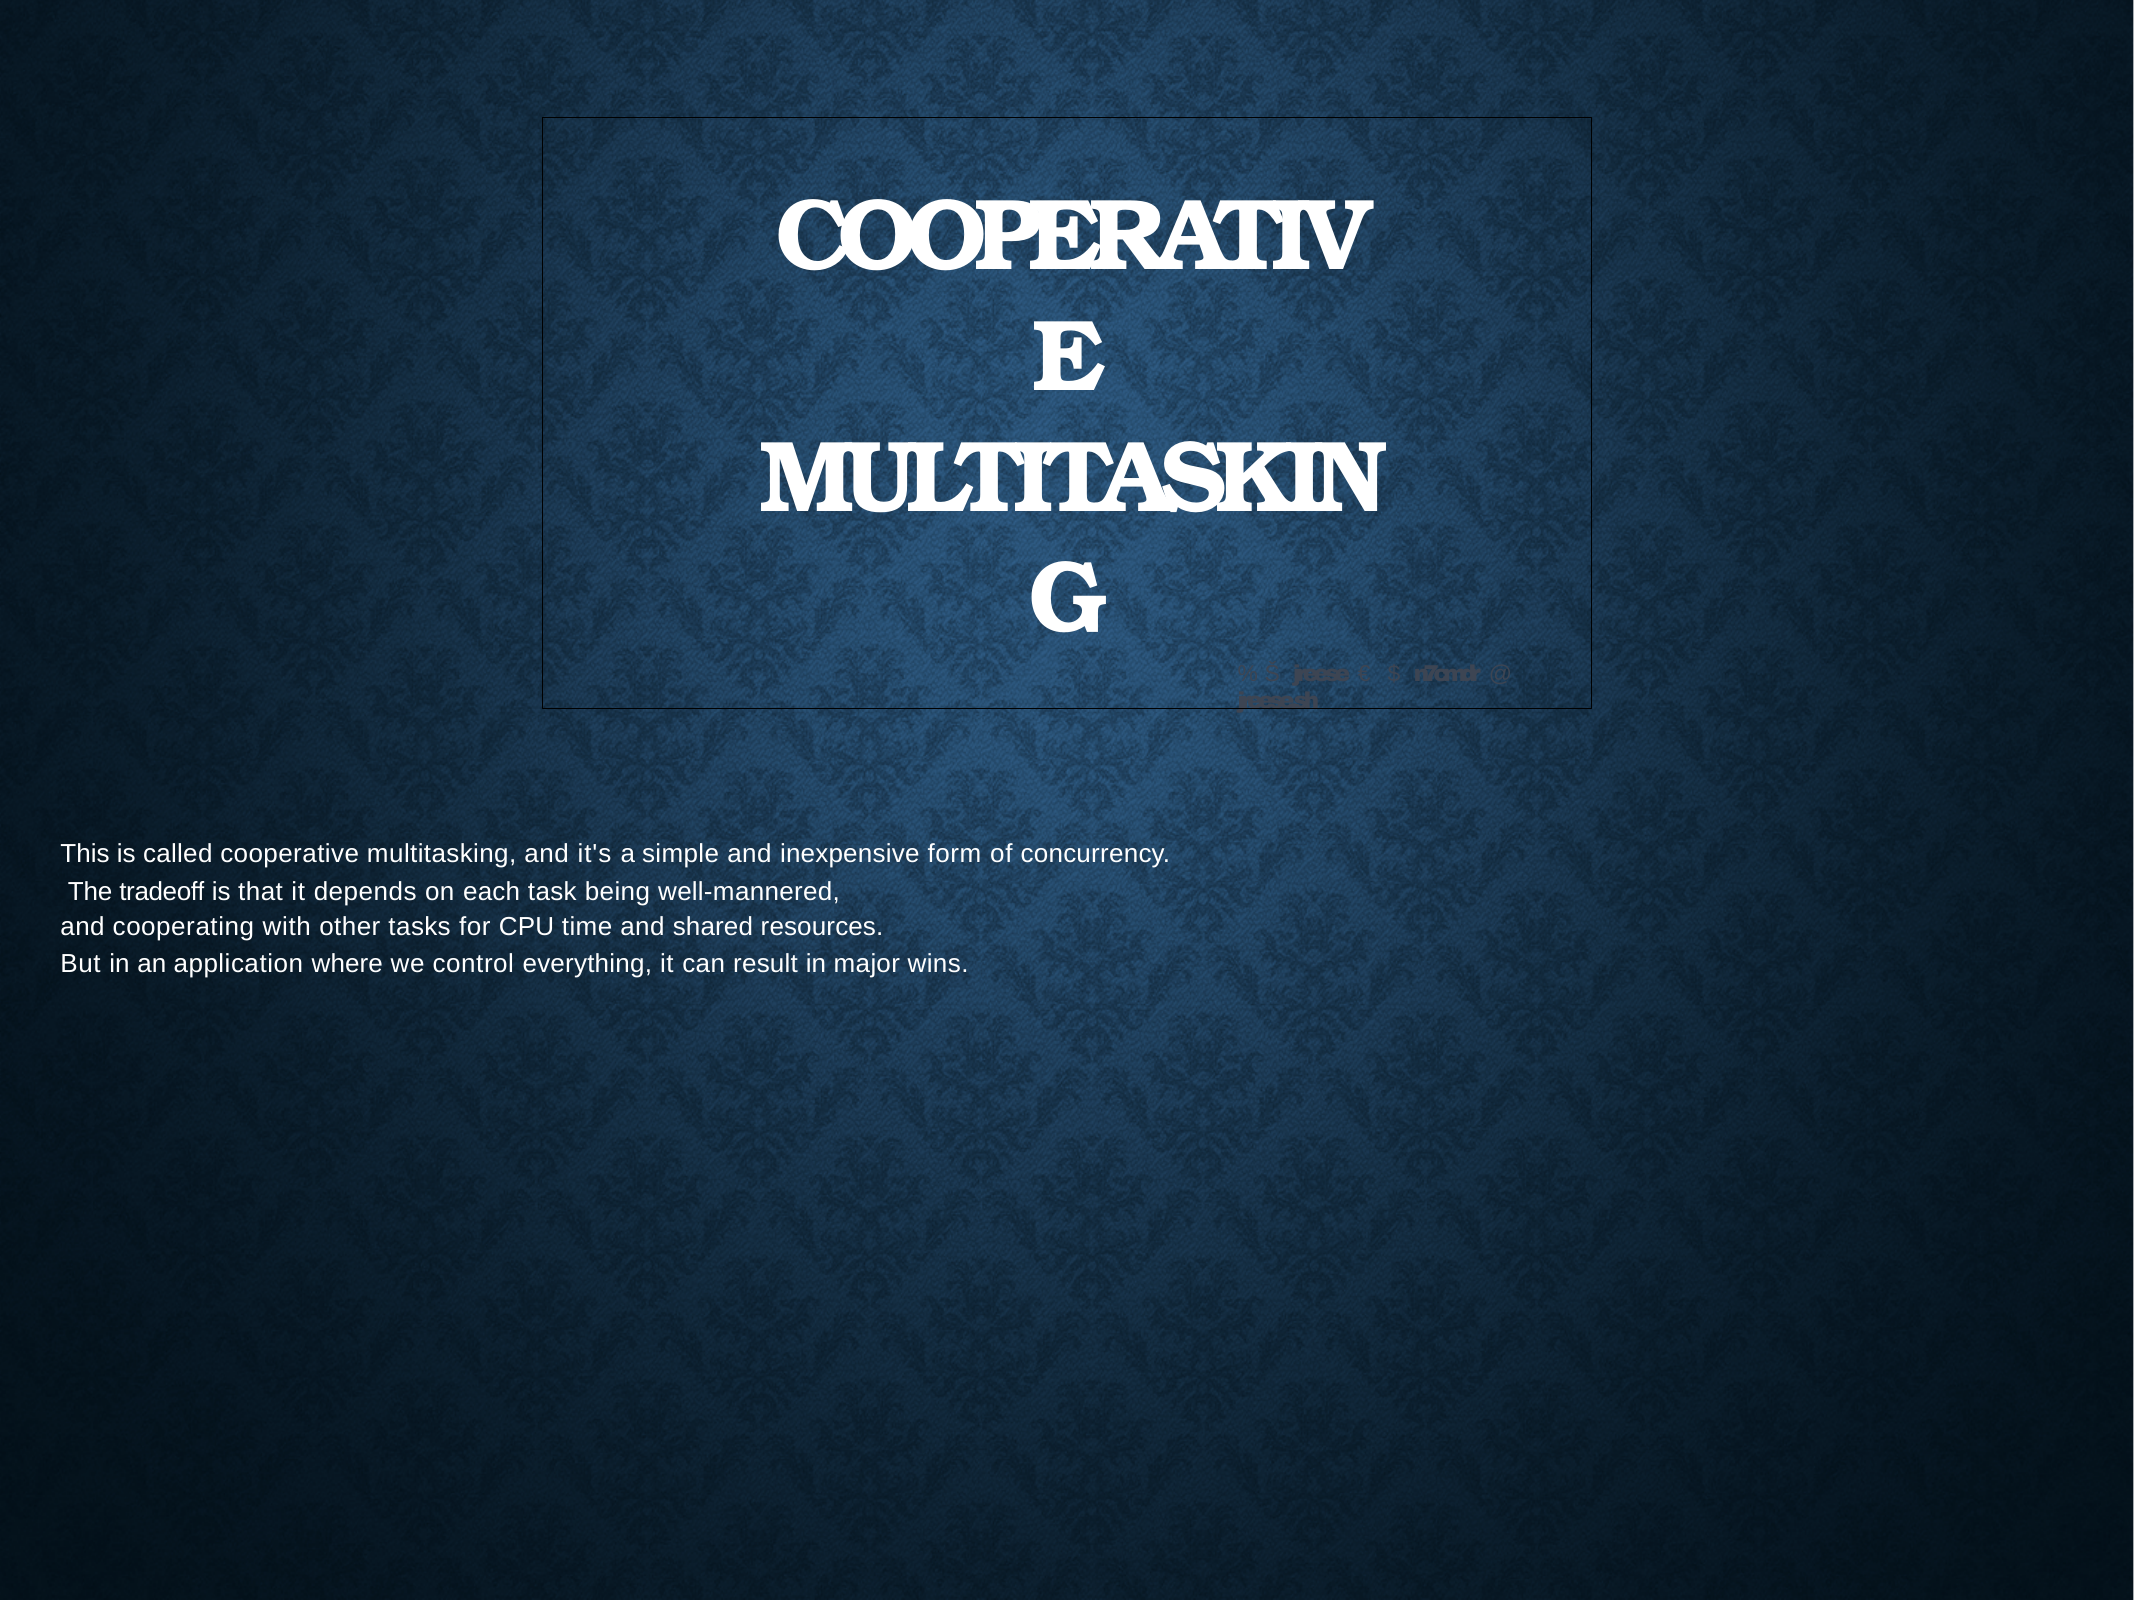

# Cooperative Multitasking
% Š jreese € $ n7cmdr @ jreese.sh
This is called cooperative multitasking, and it's a simple and inexpensive form of concurrency.  The tradeoﬀ is that it depends on each task being well-mannered,
and cooperating with other tasks for CPU time and shared resources.
But in an application where we control everything, it can result in major wins.